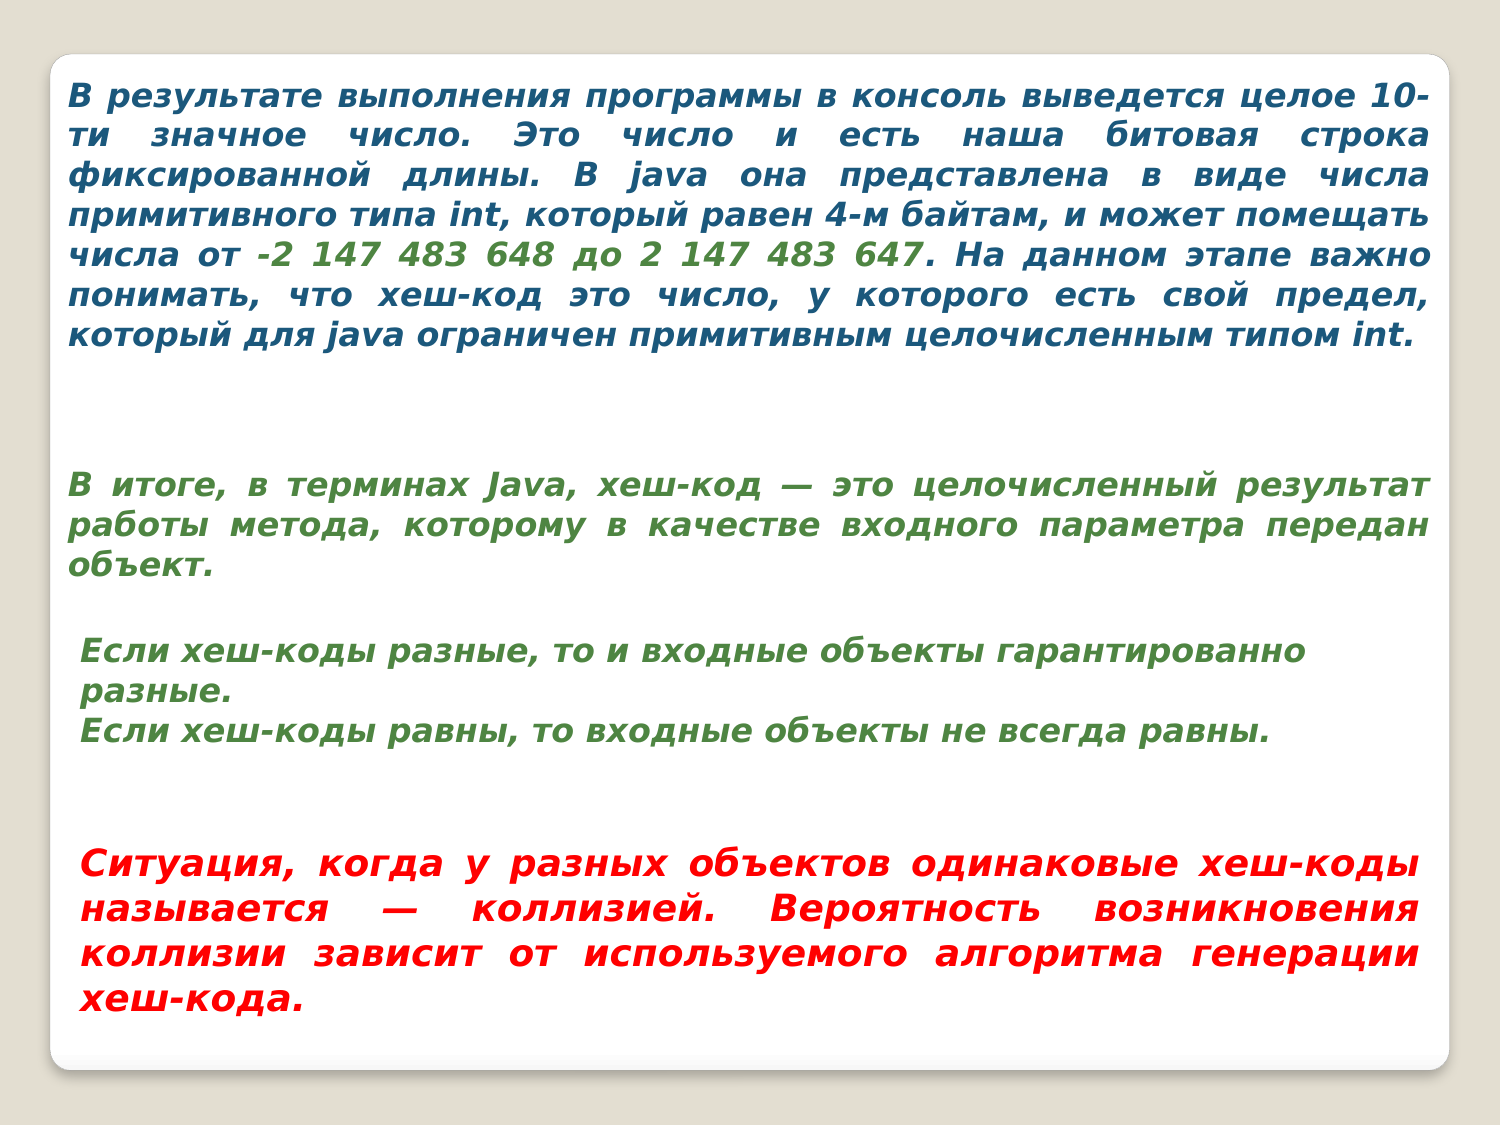

В результате выполнения программы в консоль выведется целое 10-ти значное число. Это число и есть наша битовая строка фиксированной длины. В java она представлена в виде числа примитивного типа int, который равен 4-м байтам, и может помещать числа от -2 147 483 648 до 2 147 483 647. На данном этапе важно понимать, что хеш-код это число, у которого есть свой предел, который для java ограничен примитивным целочисленным типом int.
В итоге, в терминах Java, хеш-код — это целочисленный результат работы метода, которому в качестве входного параметра передан объект.
Если хеш-коды разные, то и входные объекты гарантированно разные.
Если хеш-коды равны, то входные объекты не всегда равны.

Ситуация, когда у разных объектов одинаковые хеш-коды называется — коллизией. Вероятность возникновения коллизии зависит от используемого алгоритма генерации хеш-кода.